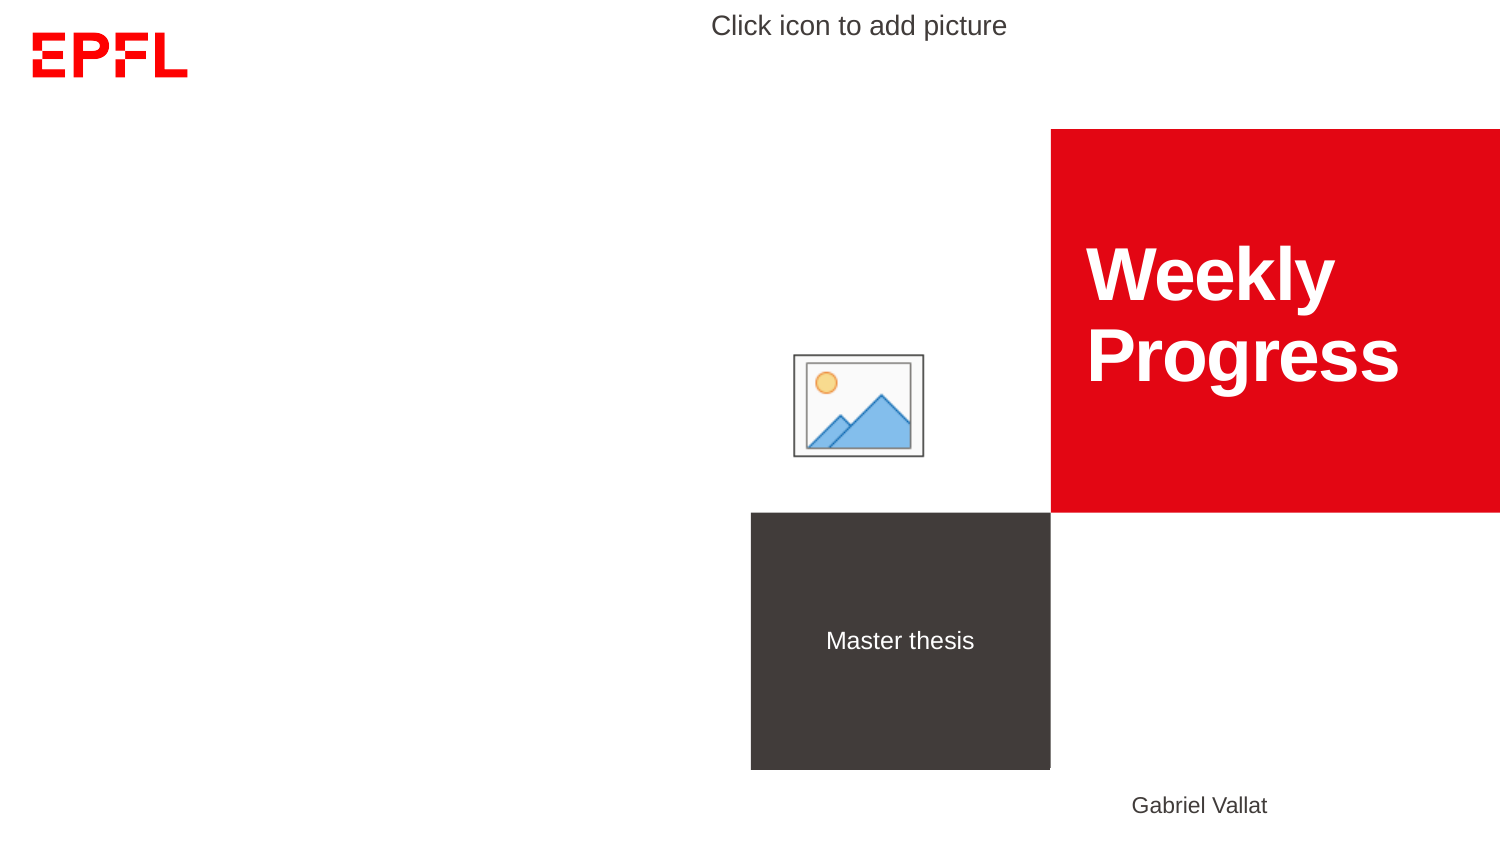

# Weekly Progress
Master thesis

Gabriel Vallat